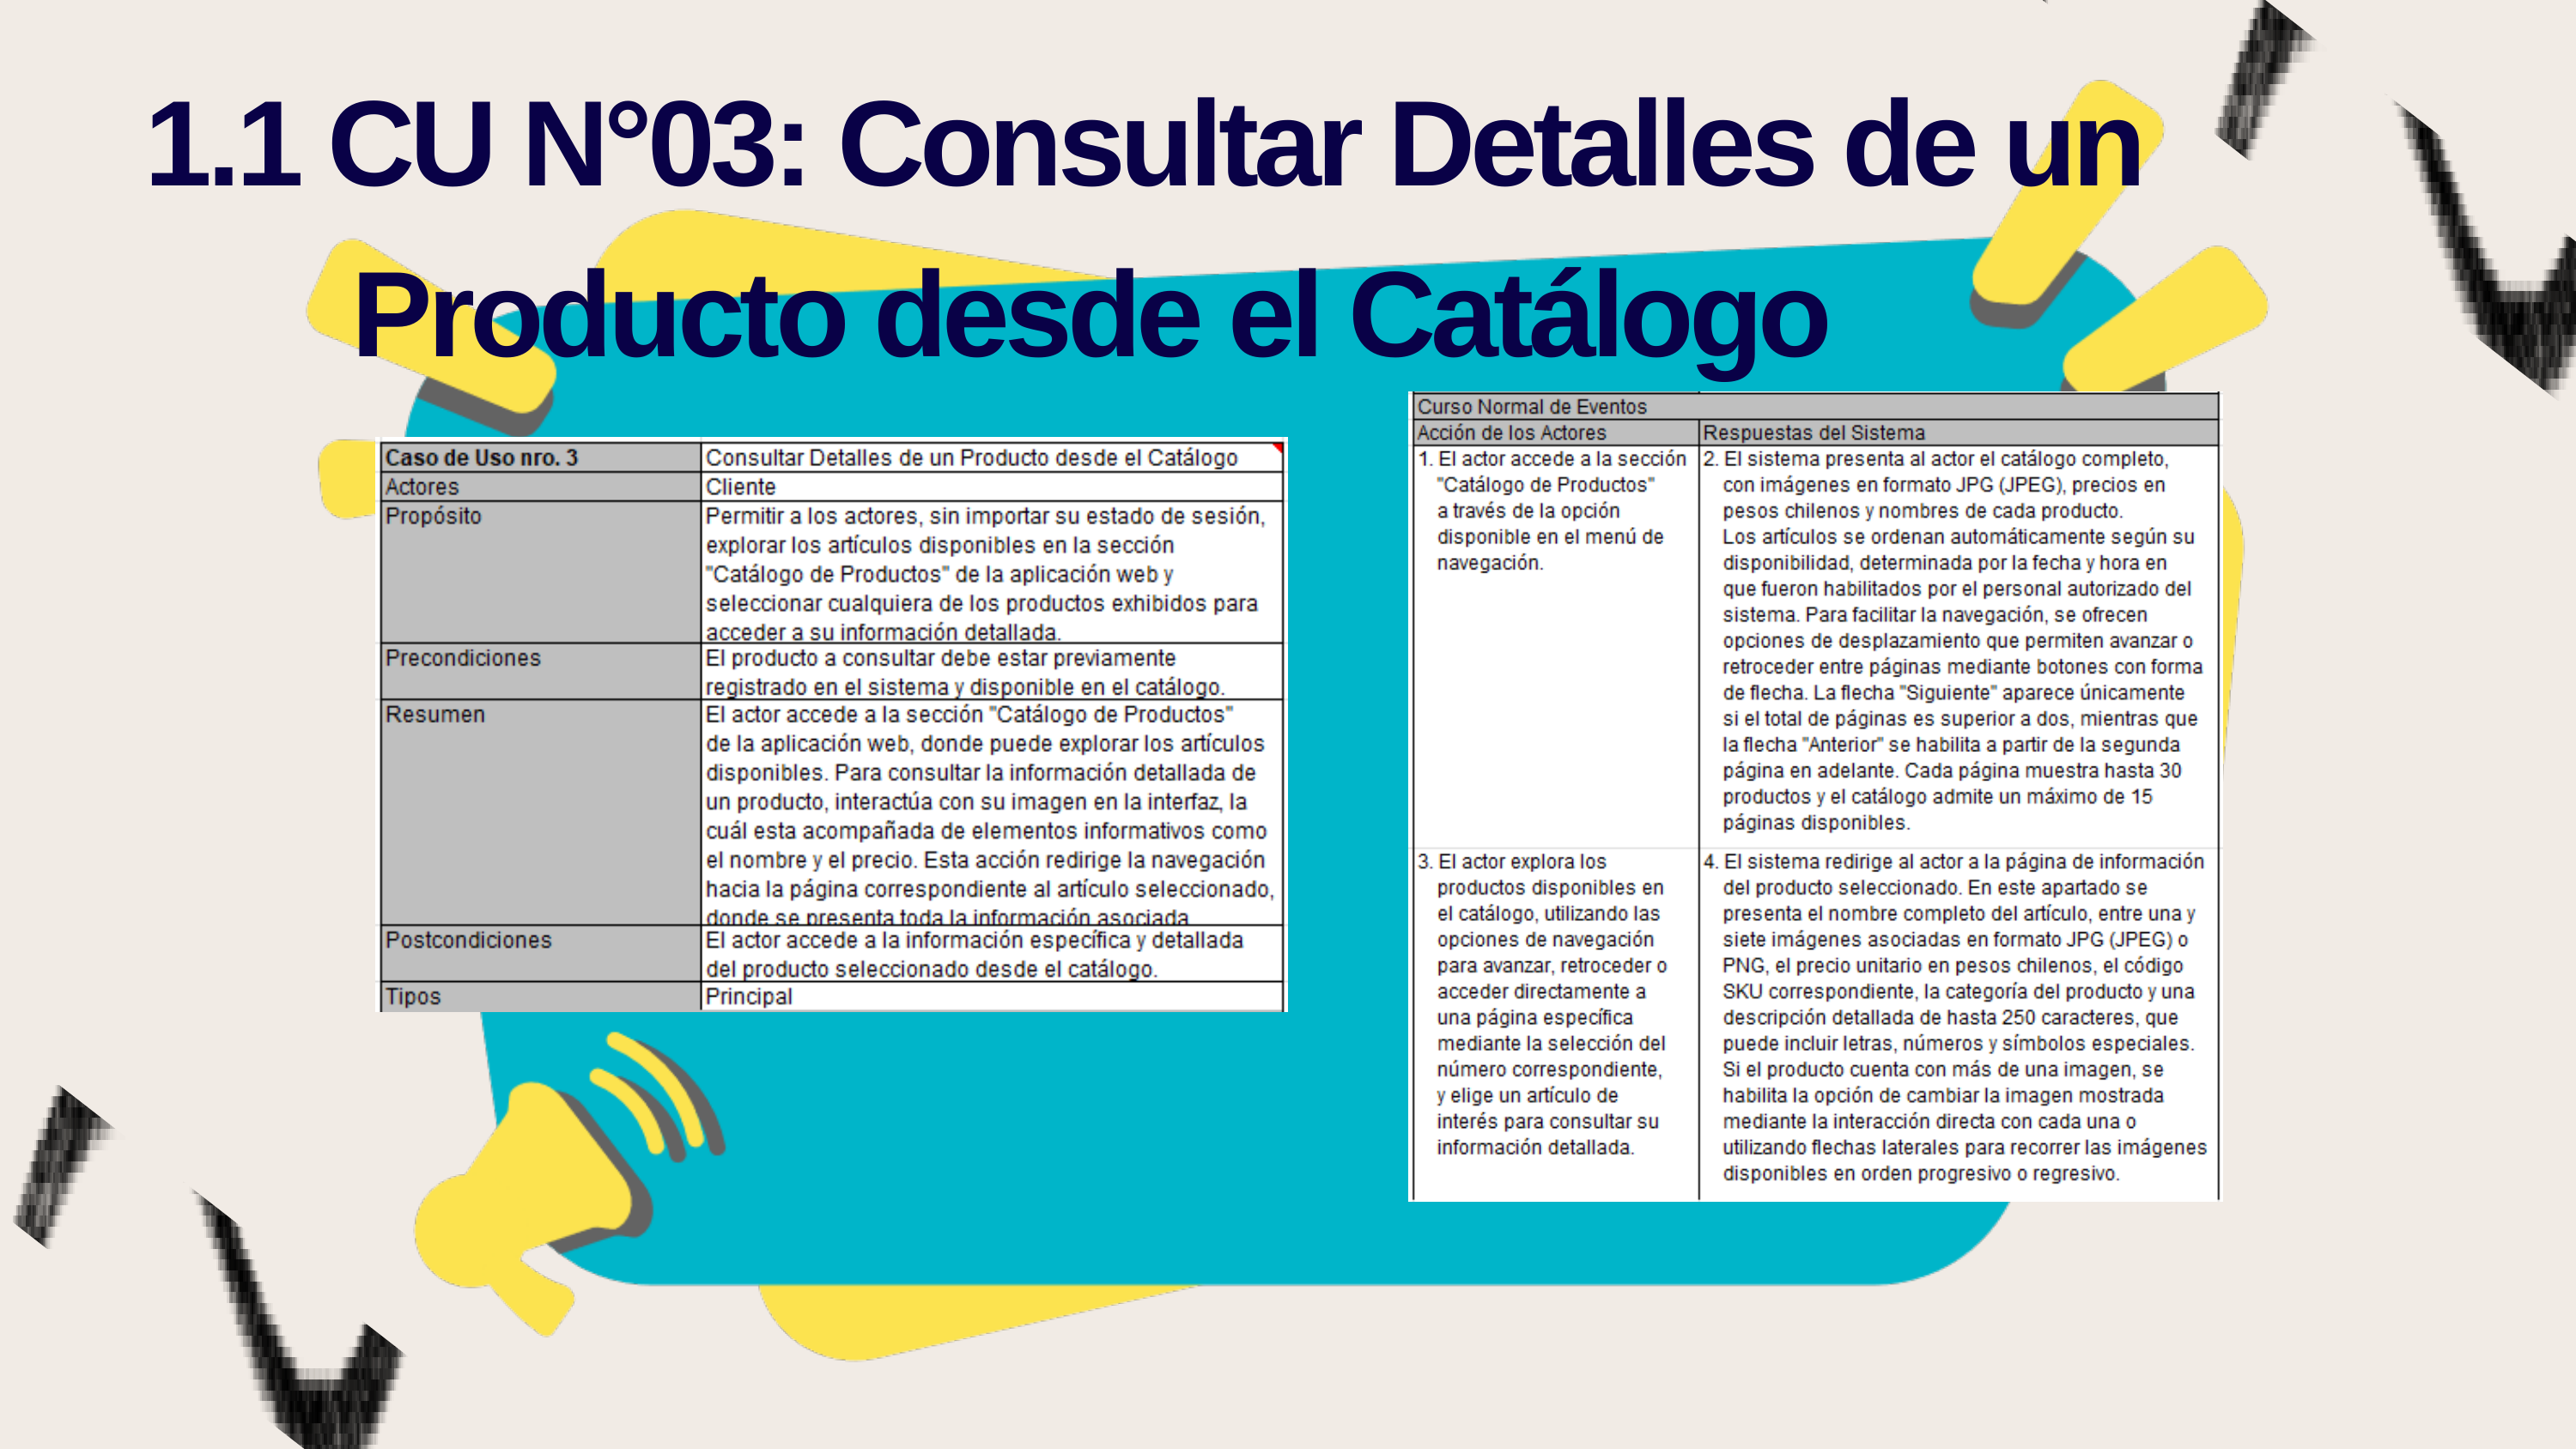

1.1 CU N°03: Consultar Detalles de un
       Producto desde el Catálogo